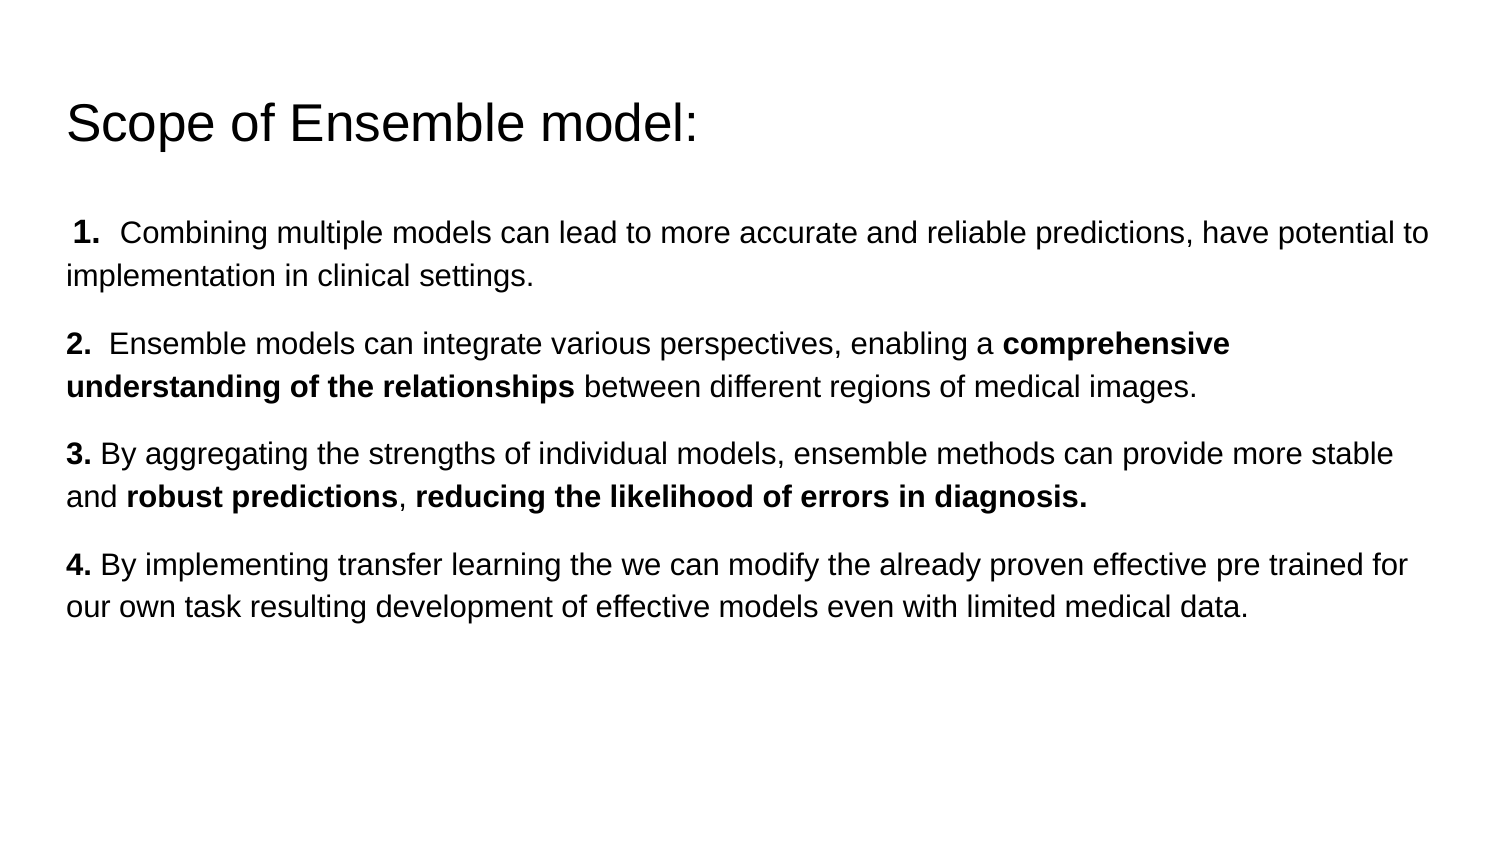

# Scope of Ensemble model:
 1.  Combining multiple models can lead to more accurate and reliable predictions, have potential to implementation in clinical settings.
2.  Ensemble models can integrate various perspectives, enabling a comprehensive understanding of the relationships between different regions of medical images.
3. By aggregating the strengths of individual models, ensemble methods can provide more stable and robust predictions, reducing the likelihood of errors in diagnosis.
4. By implementing transfer learning the we can modify the already proven effective pre trained for our own task resulting development of effective models even with limited medical data.